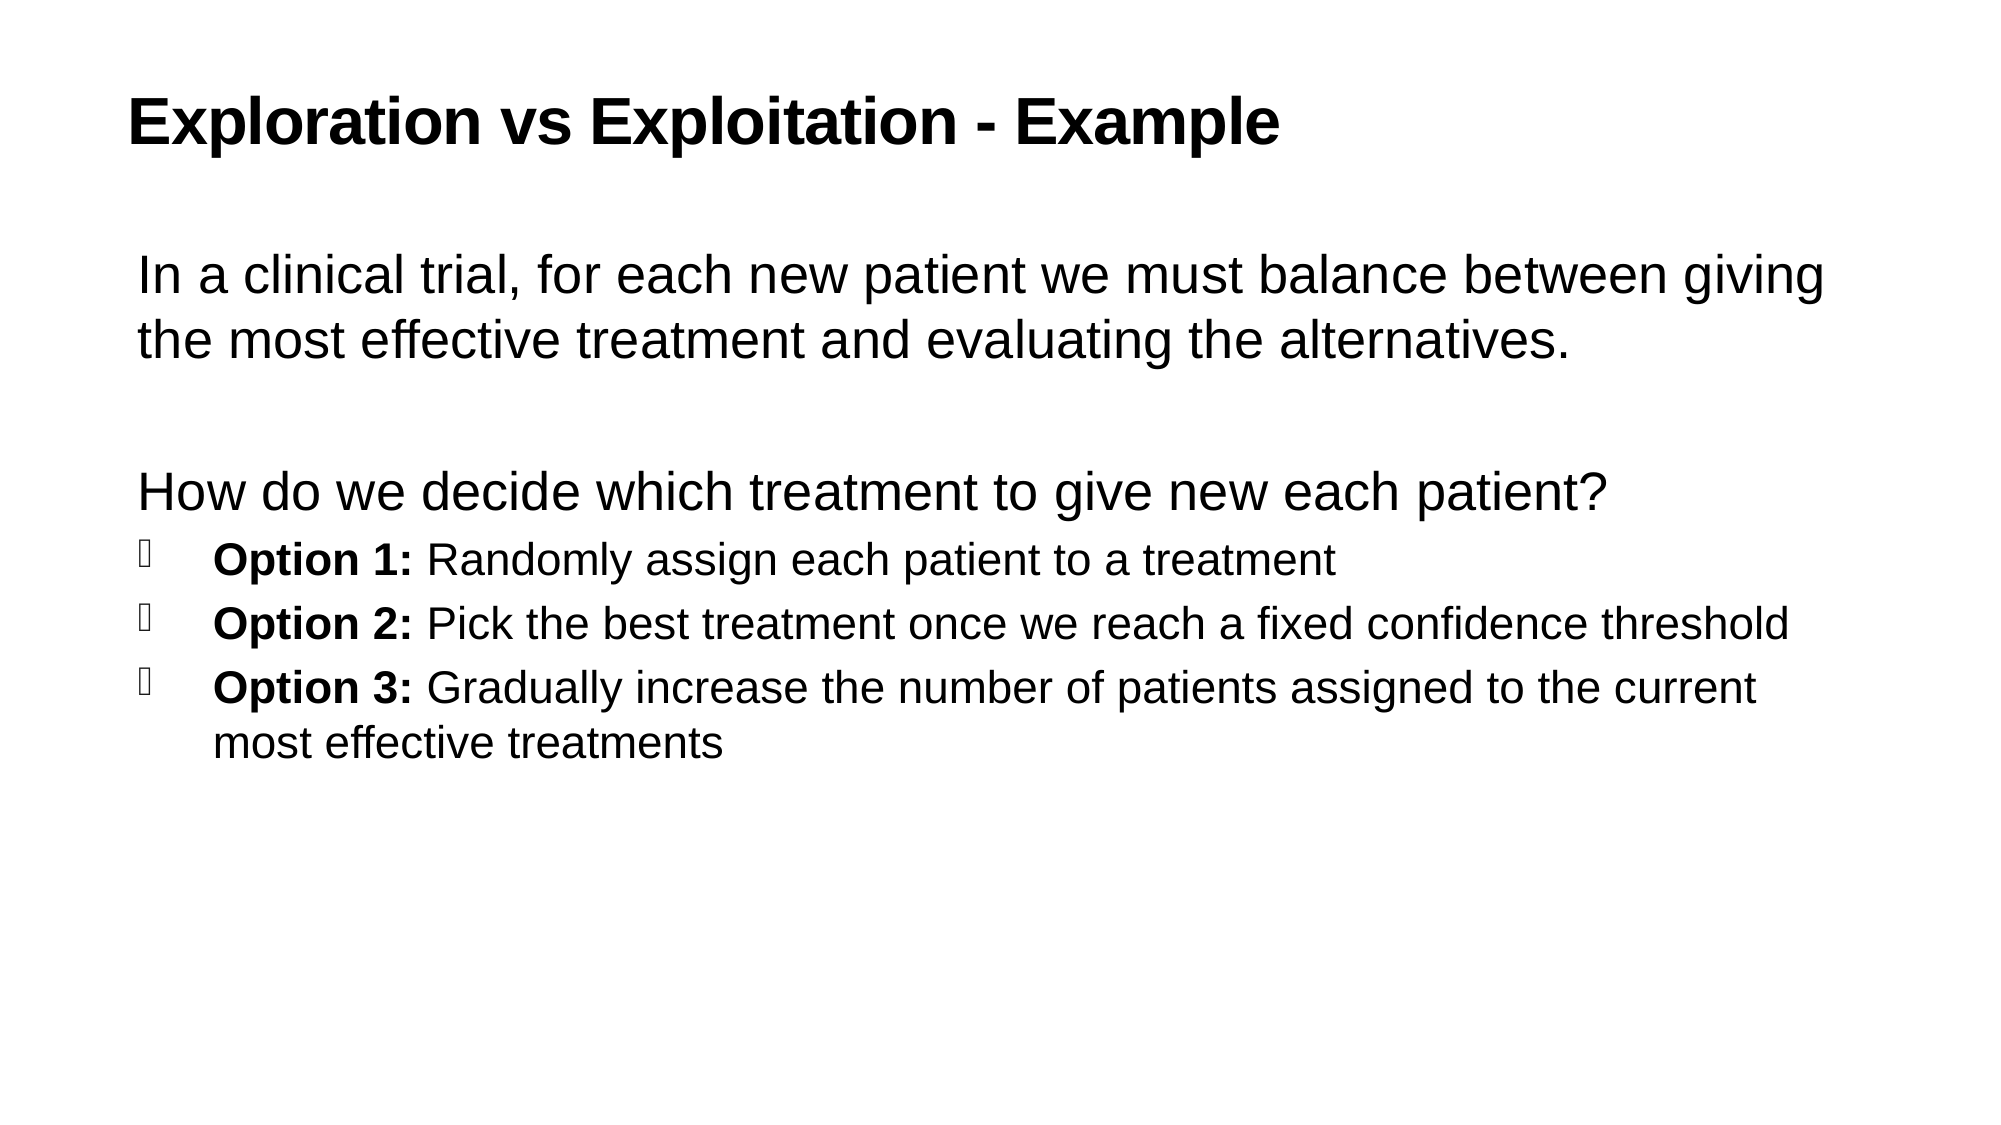

# Exploration vs Exploitation - Example
In a clinical trial, for each new patient we must balance between giving the most effective treatment and evaluating the alternatives.

How do we decide which treatment to give new each patient?
Option 1: Randomly assign each patient to a treatment
Option 2: Pick the best treatment once we reach a fixed confidence threshold
Option 3: Gradually increase the number of patients assigned to the current most effective treatments